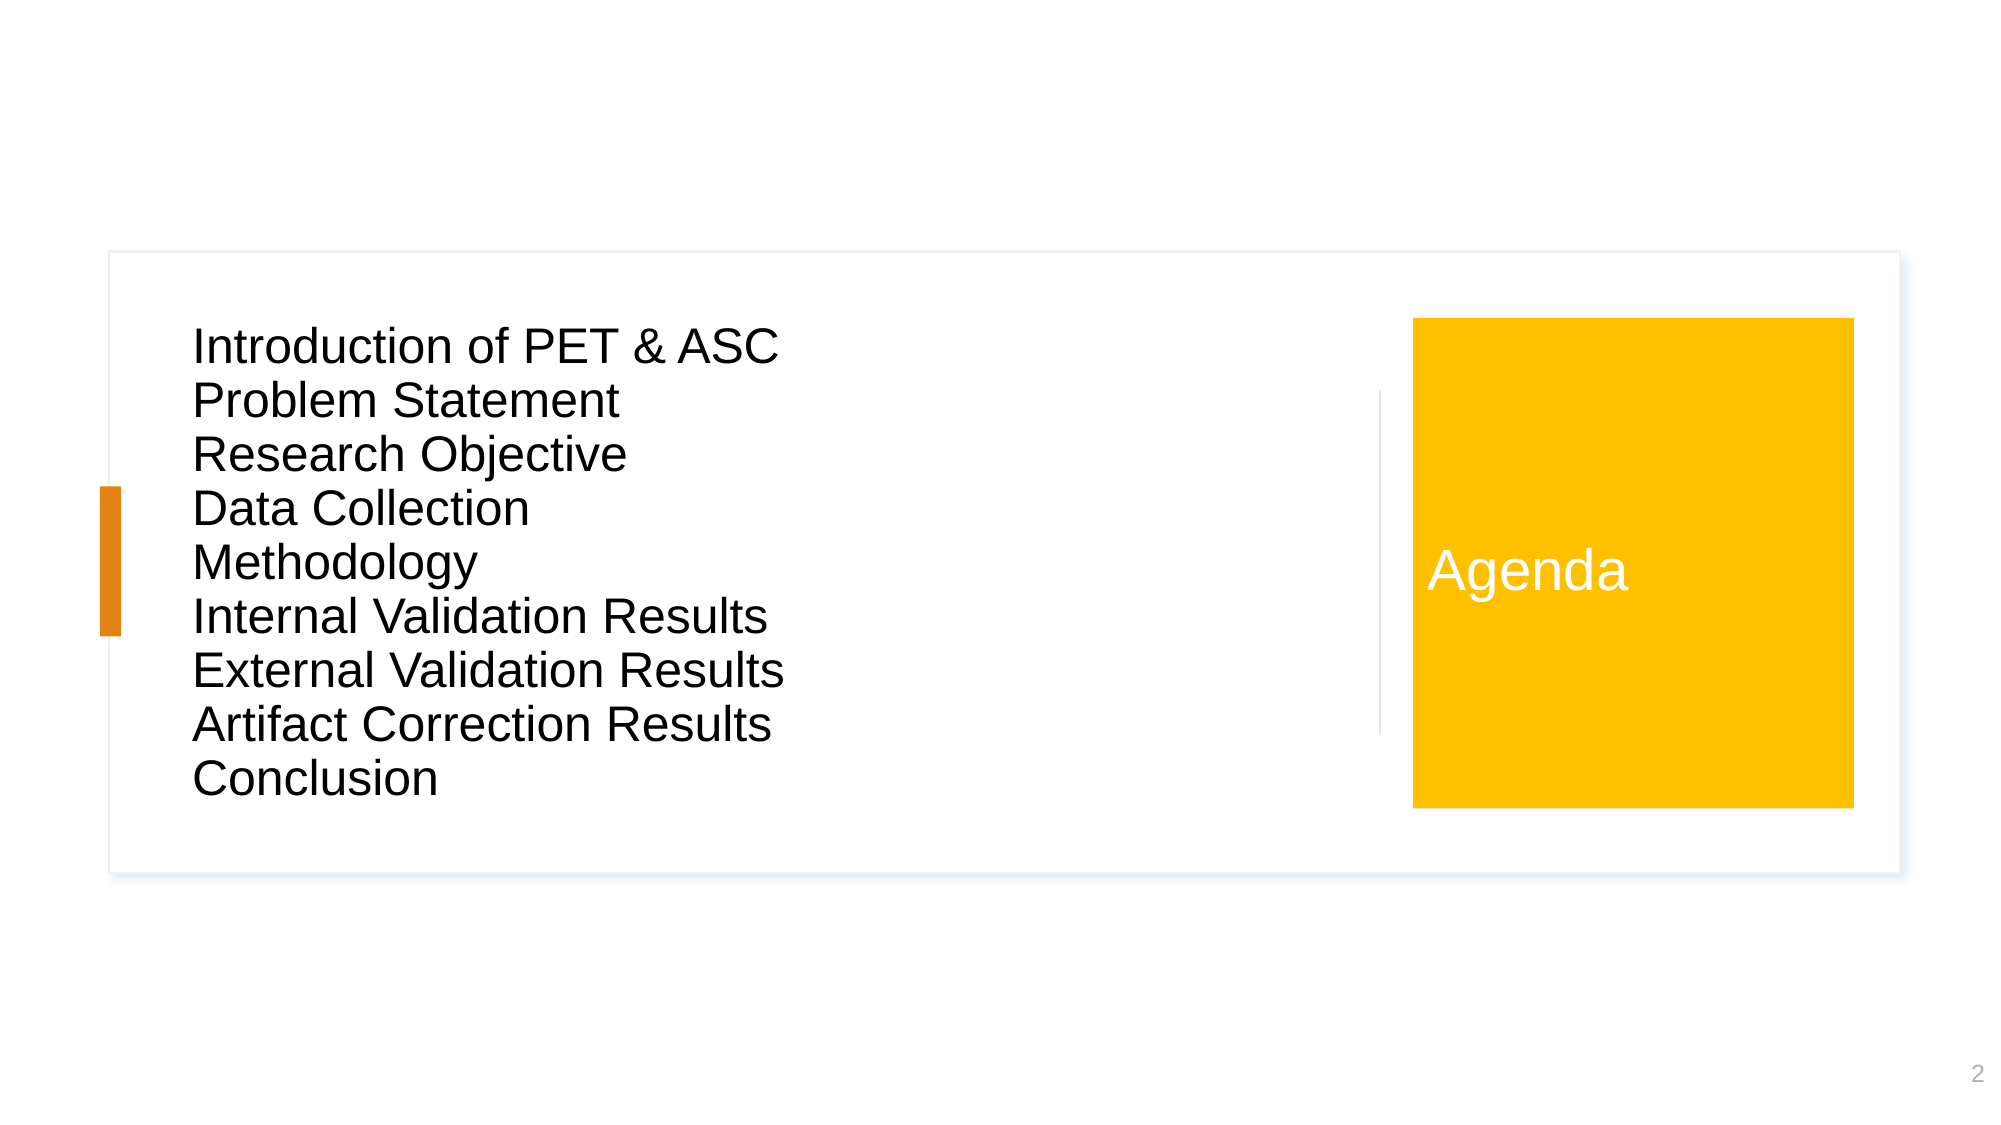

# Introduction of PET & ASC Problem Statement Research Objective Data Collection Methodology Internal Validation Results External Validation Results Artifact Correction Results Conclusion
Agenda
2